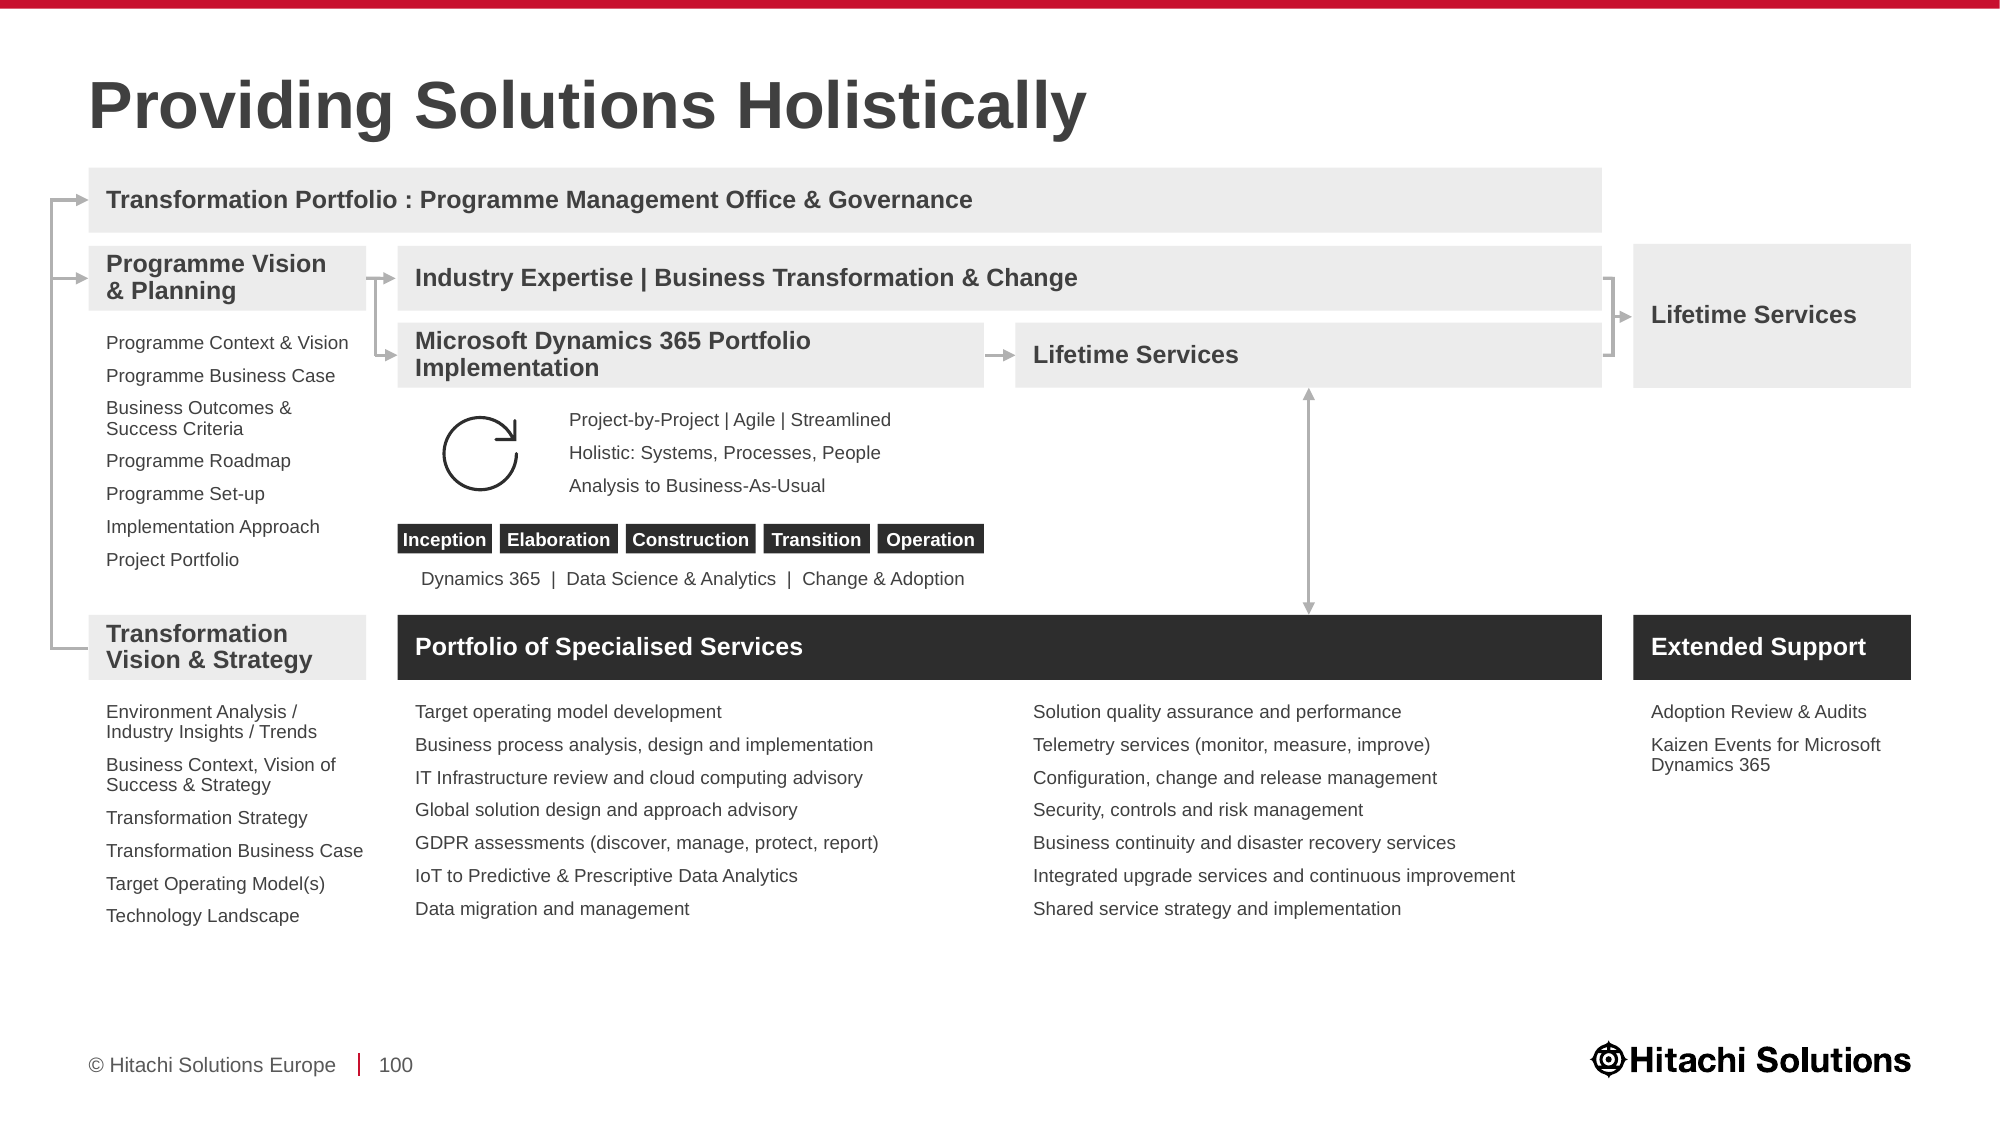

# Providing Solutions Holistically
Transformation Portfolio : Programme Management Office & Governance
Lifetime Services
Programme Vision
& Planning
Industry Expertise | Business Transformation & Change
Microsoft Dynamics 365 Portfolio
Implementation
Lifetime Services
Programme Context & Vision
Programme Business Case
Business Outcomes &
Success Criteria
Programme Roadmap
Programme Set-up
Implementation Approach
Project Portfolio
Project-by-Project | Agile | Streamlined
Holistic: Systems, Processes, People
Analysis to Business-As-Usual

Inception
Elaboration
Construction
Transition
Operation
Dynamics 365  |  Data Science & Analytics  |  Change & Adoption

Transformation
Vision & Strategy
Portfolio of Specialised Services
Extended Support
Environment Analysis /
Industry Insights / Trends
Business Context, Vision of
Success & Strategy
Transformation Strategy
Transformation Business Case
Target Operating Model(s)
Technology Landscape
Target operating model development
Business process analysis, design and implementation
IT Infrastructure review and cloud computing advisory
Global solution design and approach advisory
GDPR assessments (discover, manage, protect, report)
IoT to Predictive & Prescriptive Data Analytics
Data migration and management
Solution quality assurance and performance
Telemetry services (monitor, measure, improve)
Configuration, change and release management
Security, controls and risk management
Business continuity and disaster recovery services
Integrated upgrade services and continuous improvement
Shared service strategy and implementation
Adoption Review & Audits
Kaizen Events for Microsoft
Dynamics 365

© Hitachi Solutions Europe
100